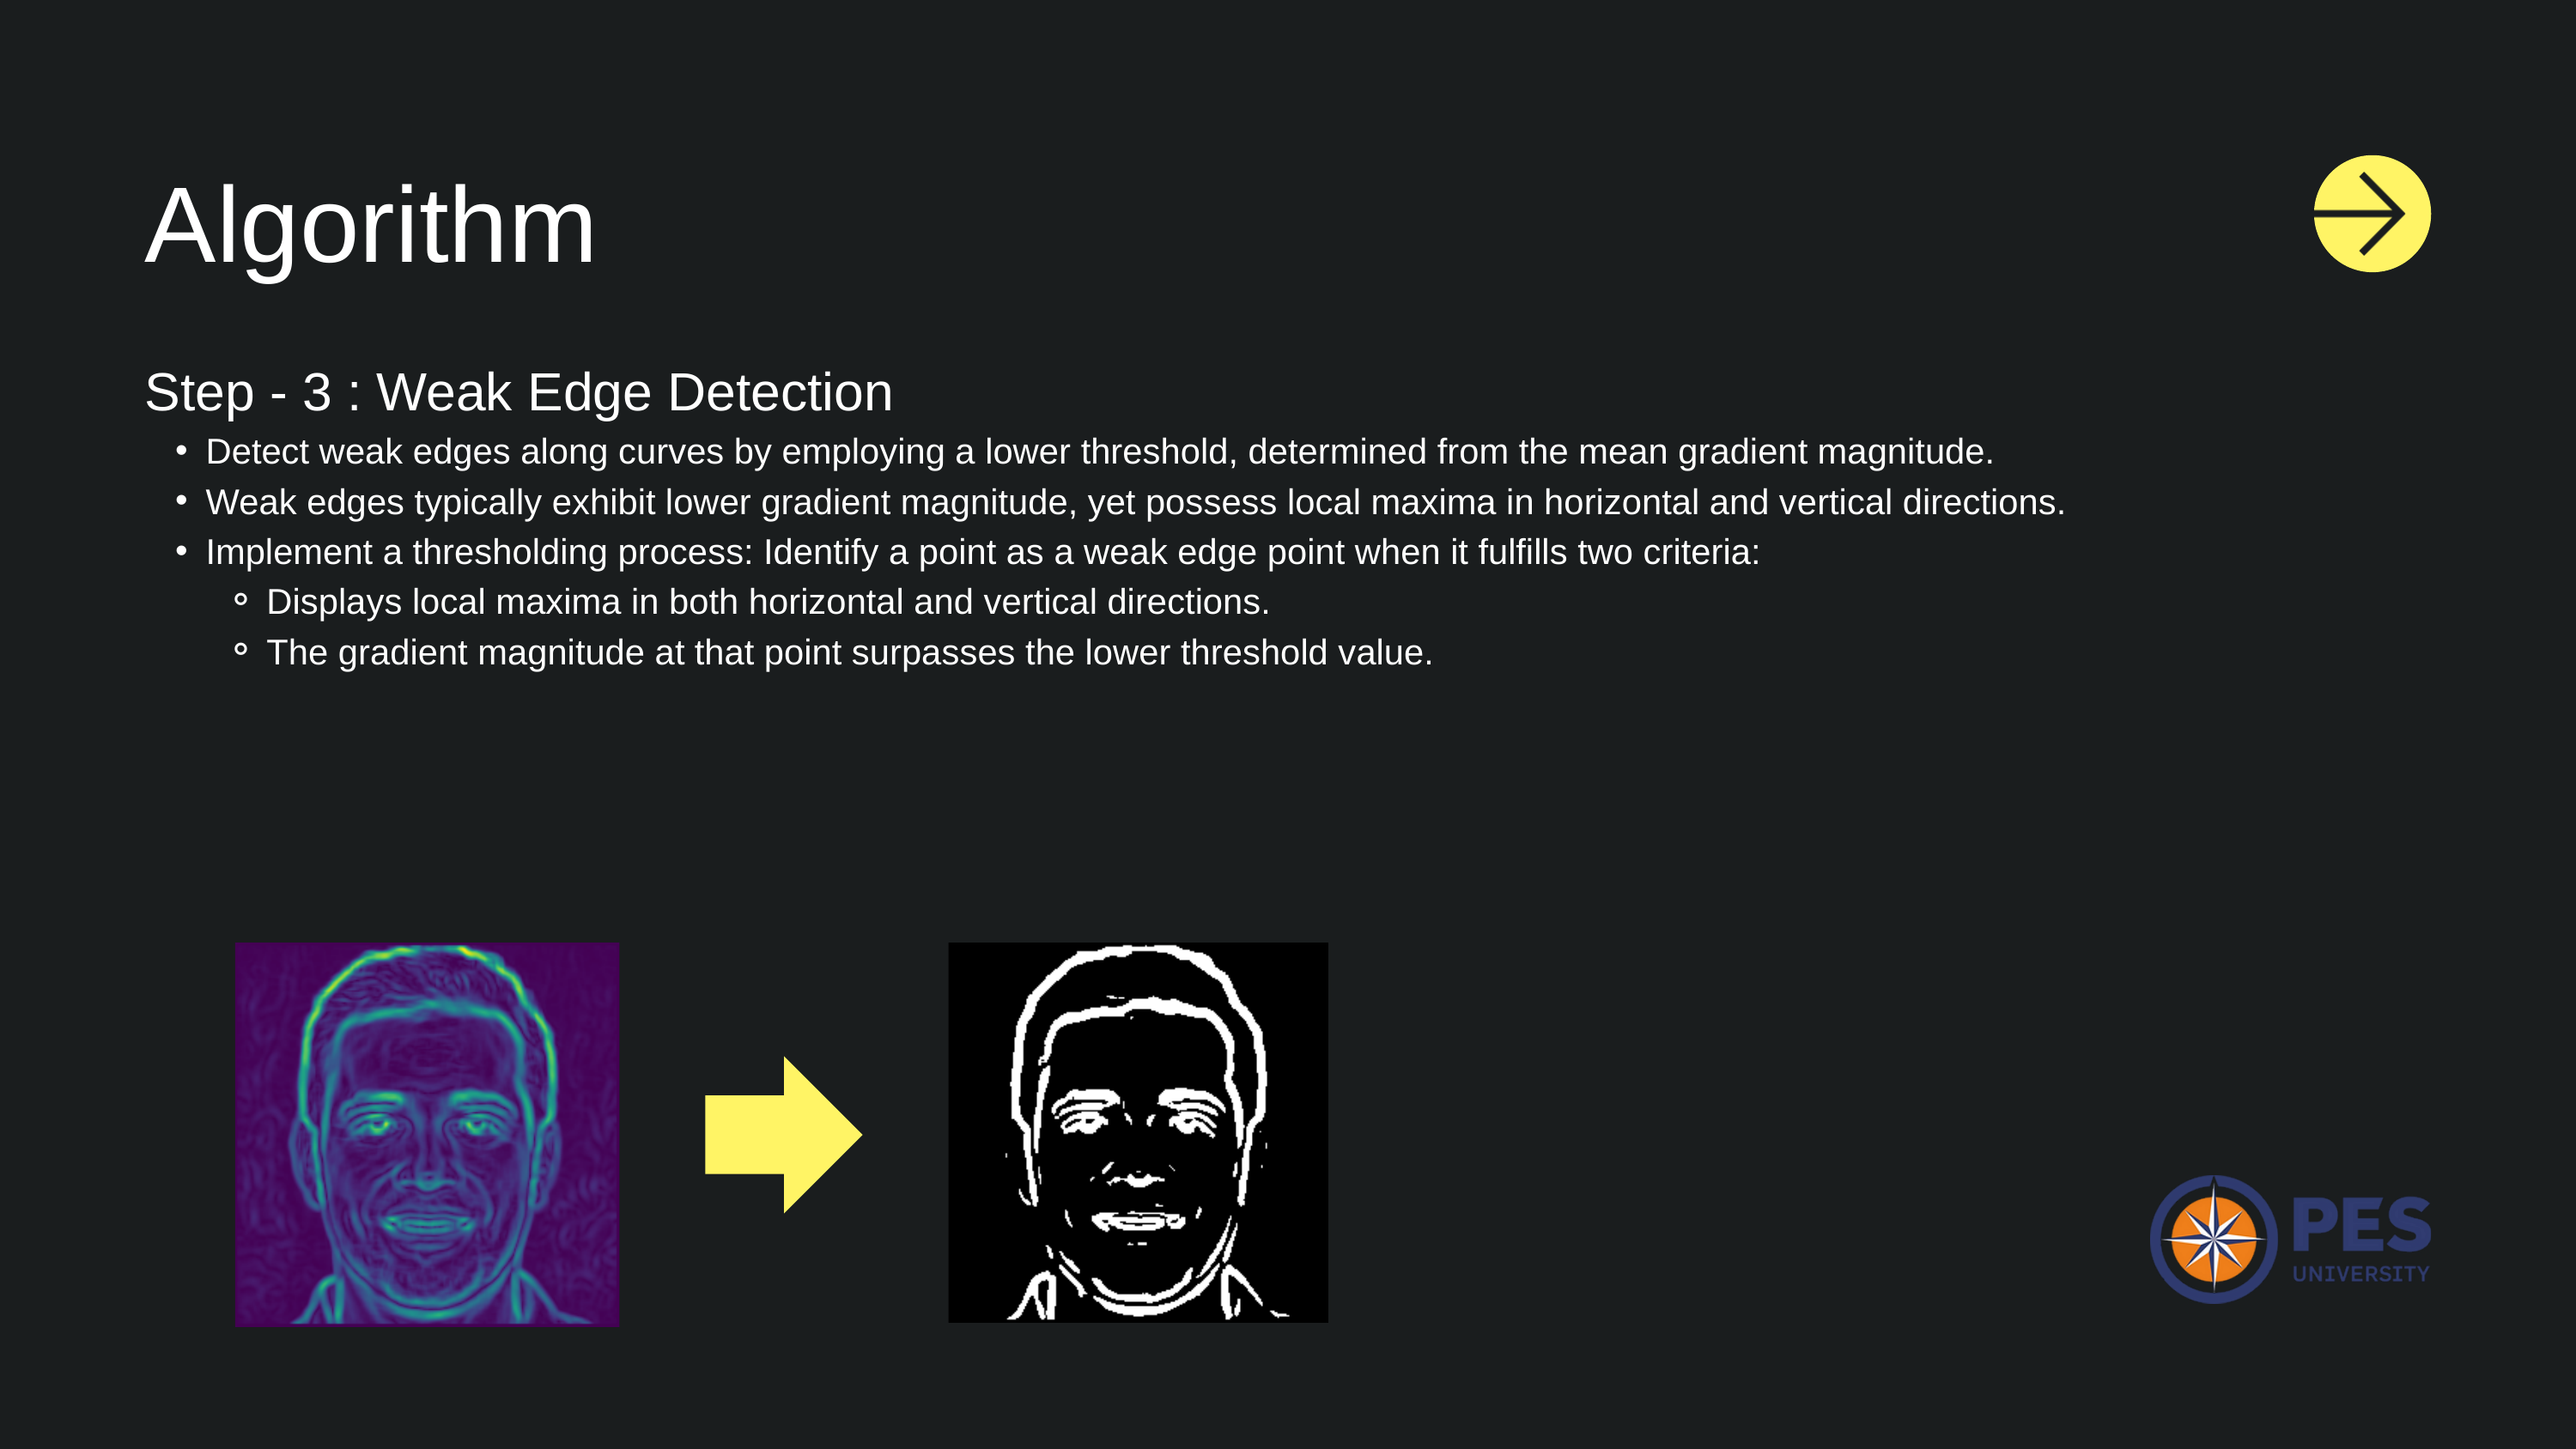

Algorithm
Step - 3 : Weak Edge Detection
Detect weak edges along curves by employing a lower threshold, determined from the mean gradient magnitude.
Weak edges typically exhibit lower gradient magnitude, yet possess local maxima in horizontal and vertical directions.
Implement a thresholding process: Identify a point as a weak edge point when it fulfills two criteria:
Displays local maxima in both horizontal and vertical directions.
The gradient magnitude at that point surpasses the lower threshold value.